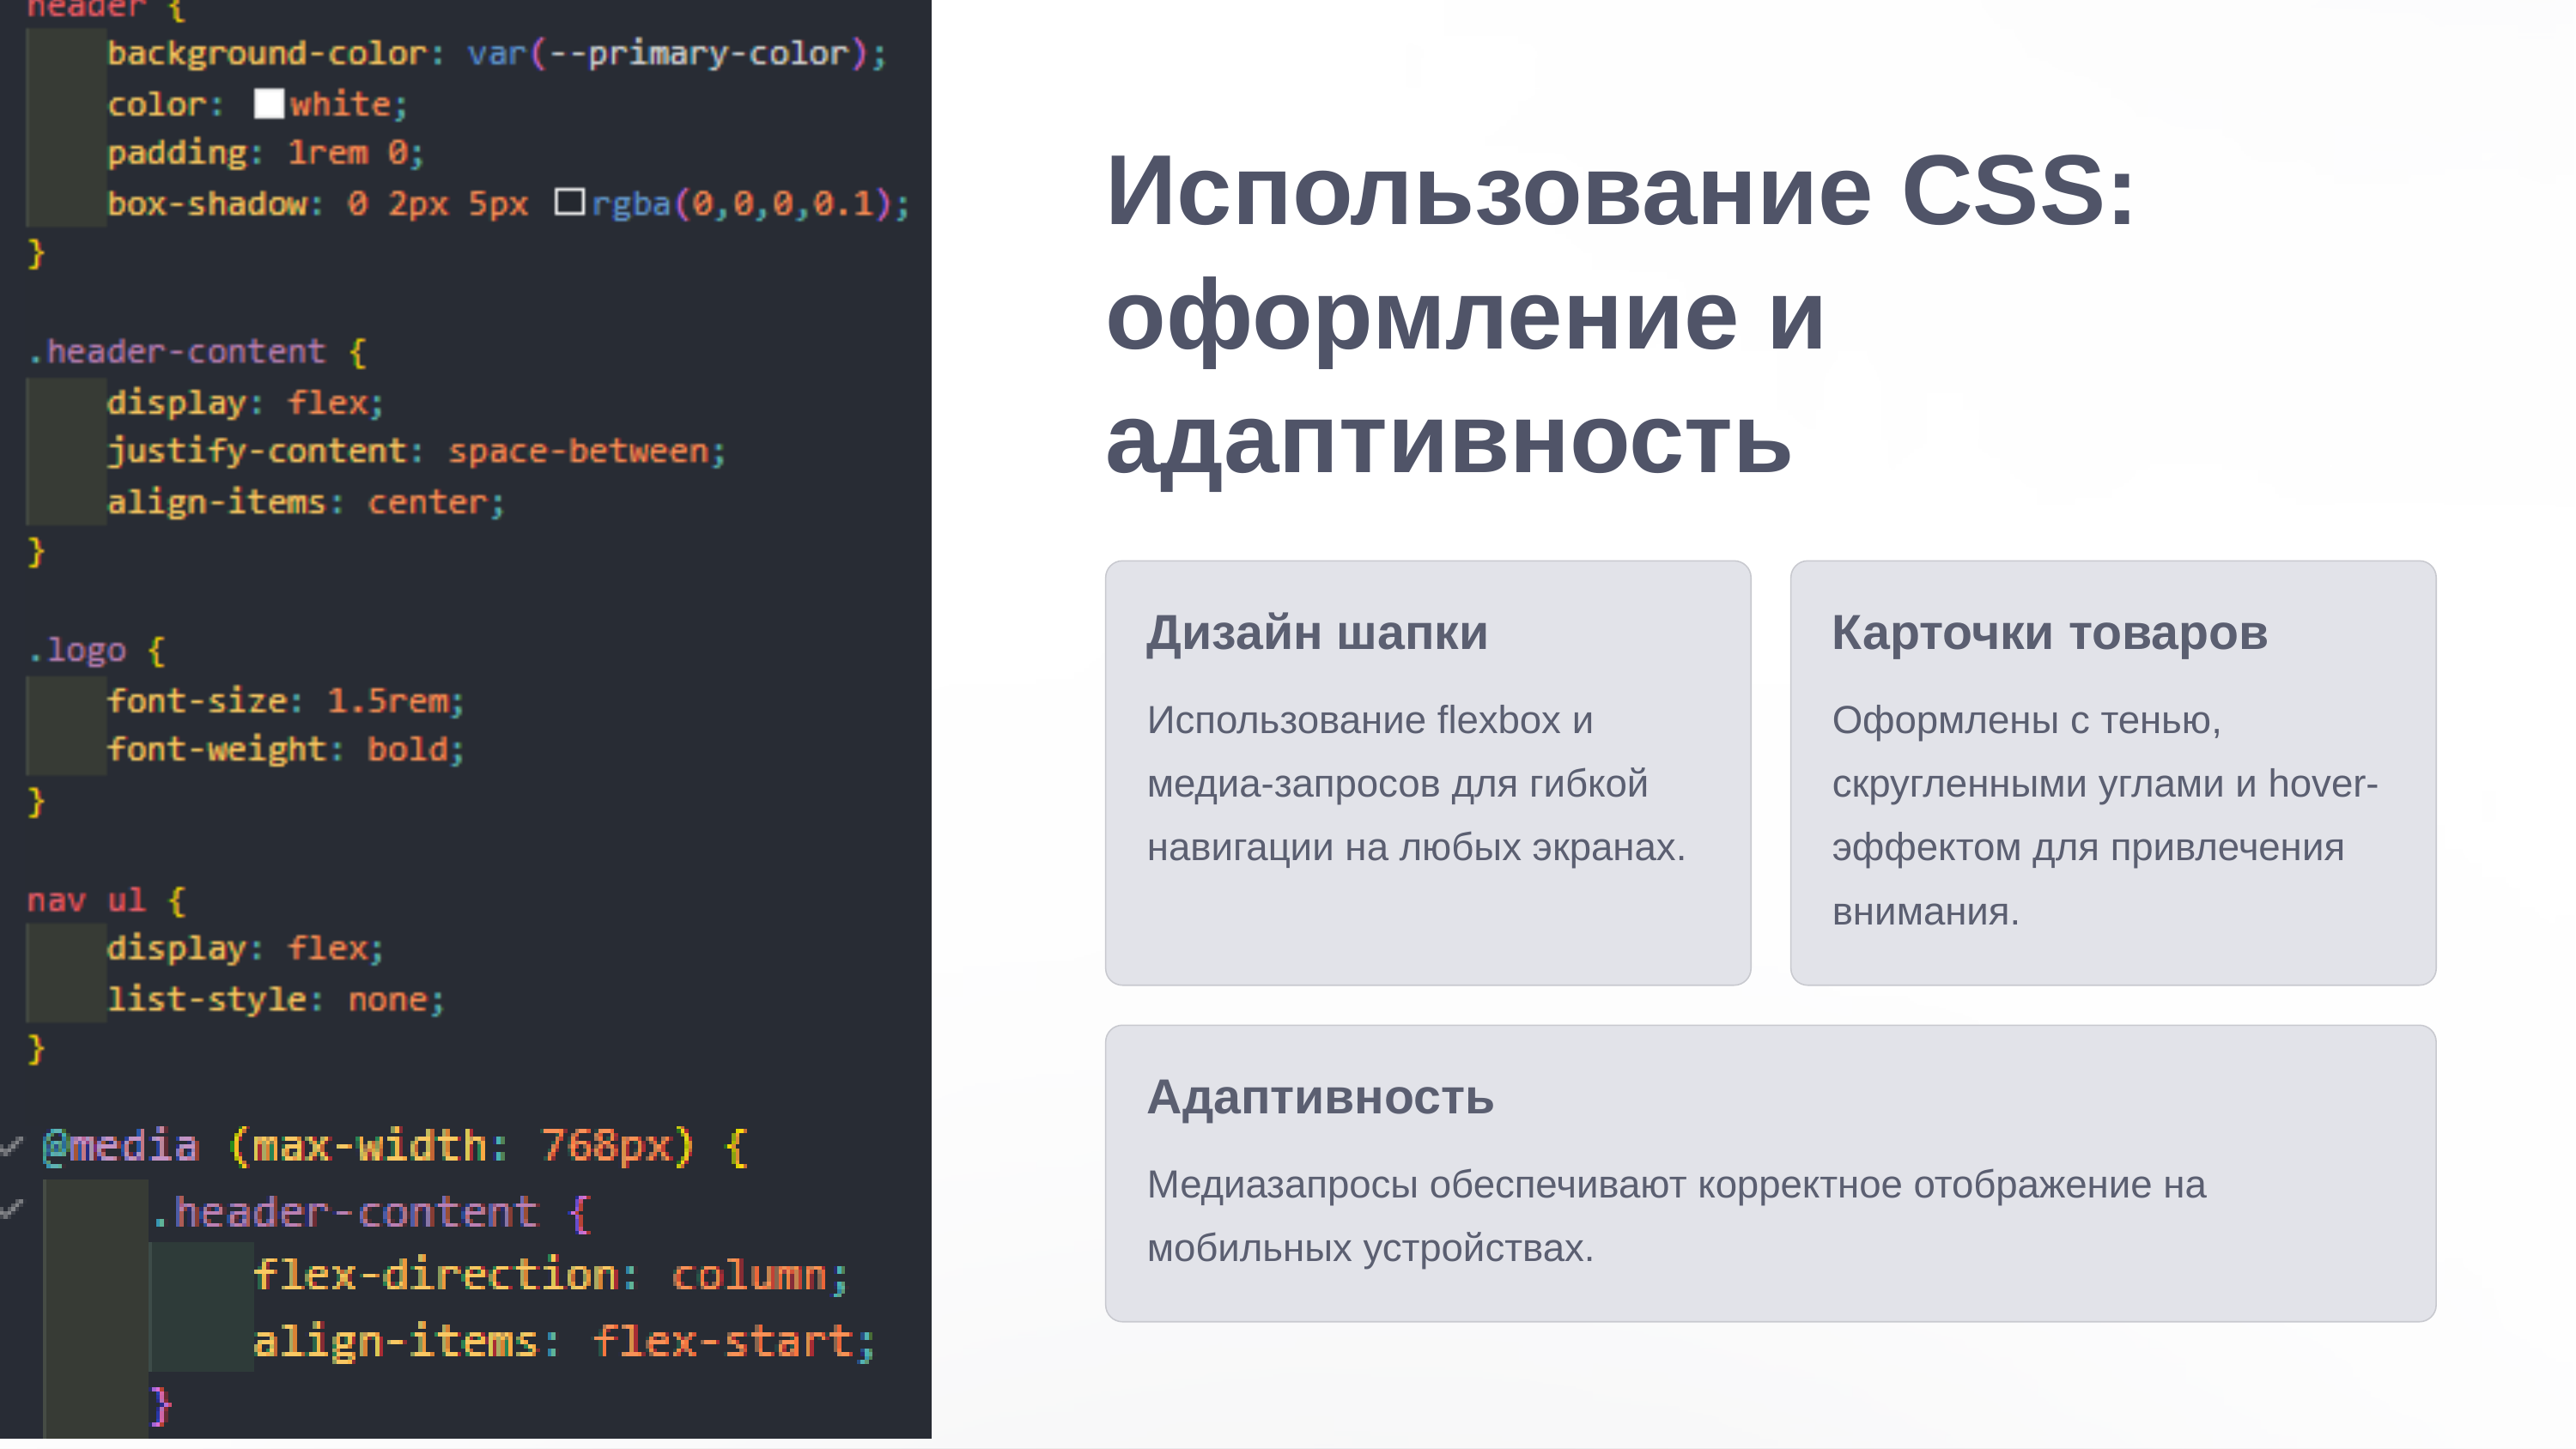

Использование CSS: оформление и адаптивность

Дизайн шапки

Карточки товаров

Использование flexbox и медиа-запросов для гибкой навигации на любых экранах.

Оформлены с тенью, скругленными углами и hover-эффектом для привлечения внимания.

Адаптивность

Медиазапросы обеспечивают корректное отображение на мобильных устройствах.